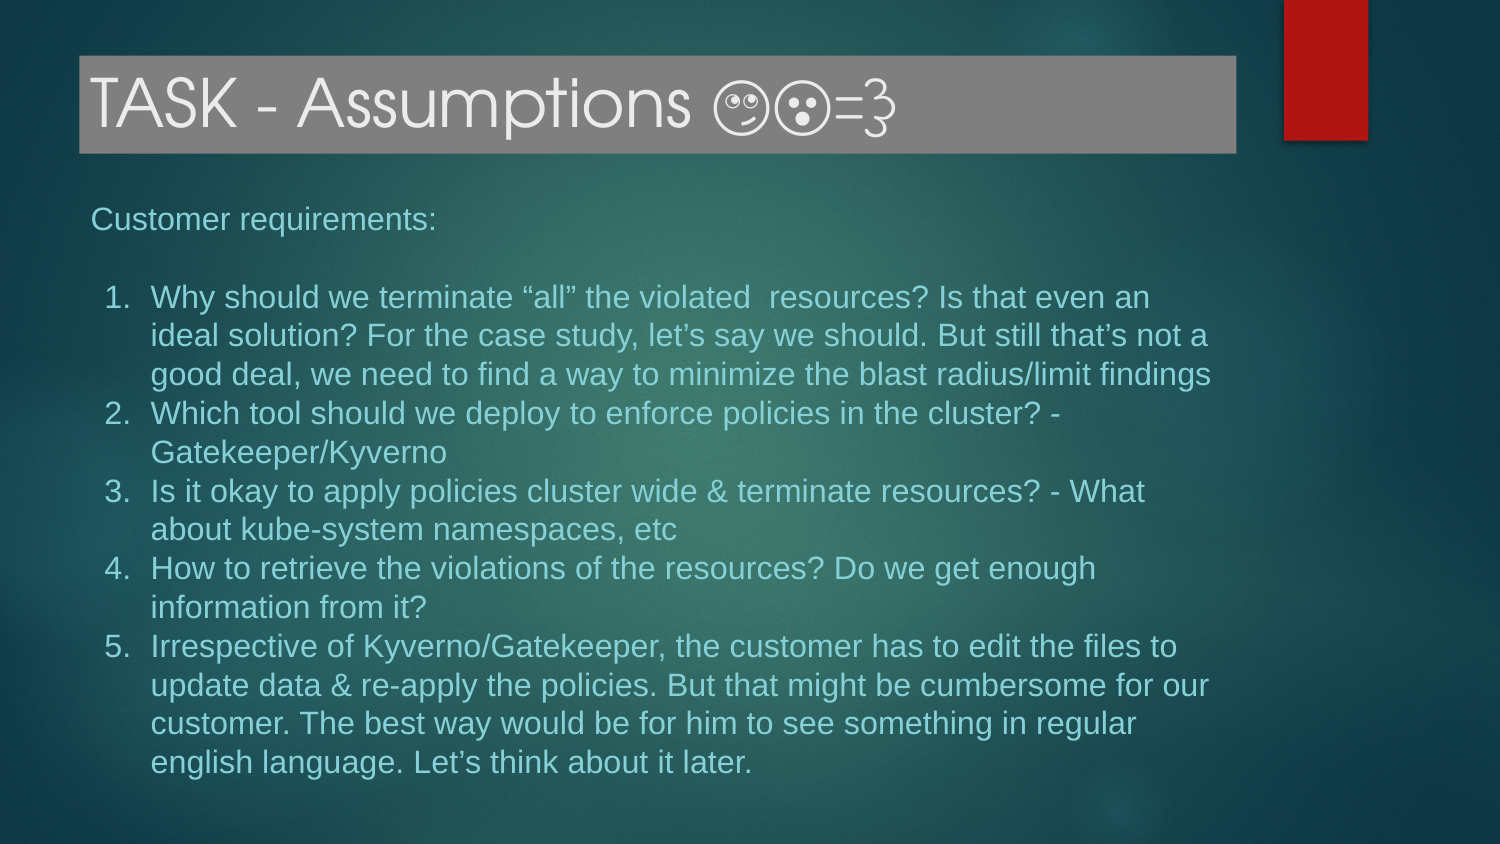

# TASK - Assumptions 🙄😮‍💨

Customer requirements:

Why should we terminate “all” the violated  resources? Is that even an ideal solution? For the case study, let’s say we should. But still that’s not a good deal, we need to find a way to minimize the blast radius/limit findings
Which tool should we deploy to enforce policies in the cluster? - Gatekeeper/Kyverno
Is it okay to apply policies cluster wide & terminate resources? - What about kube-system namespaces, etc
How to retrieve the violations of the resources? Do we get enough information from it?
Irrespective of Kyverno/Gatekeeper, the customer has to edit the files to update data & re-apply the policies. But that might be cumbersome for our customer. The best way would be for him to see something in regular english language. Let’s think about it later.